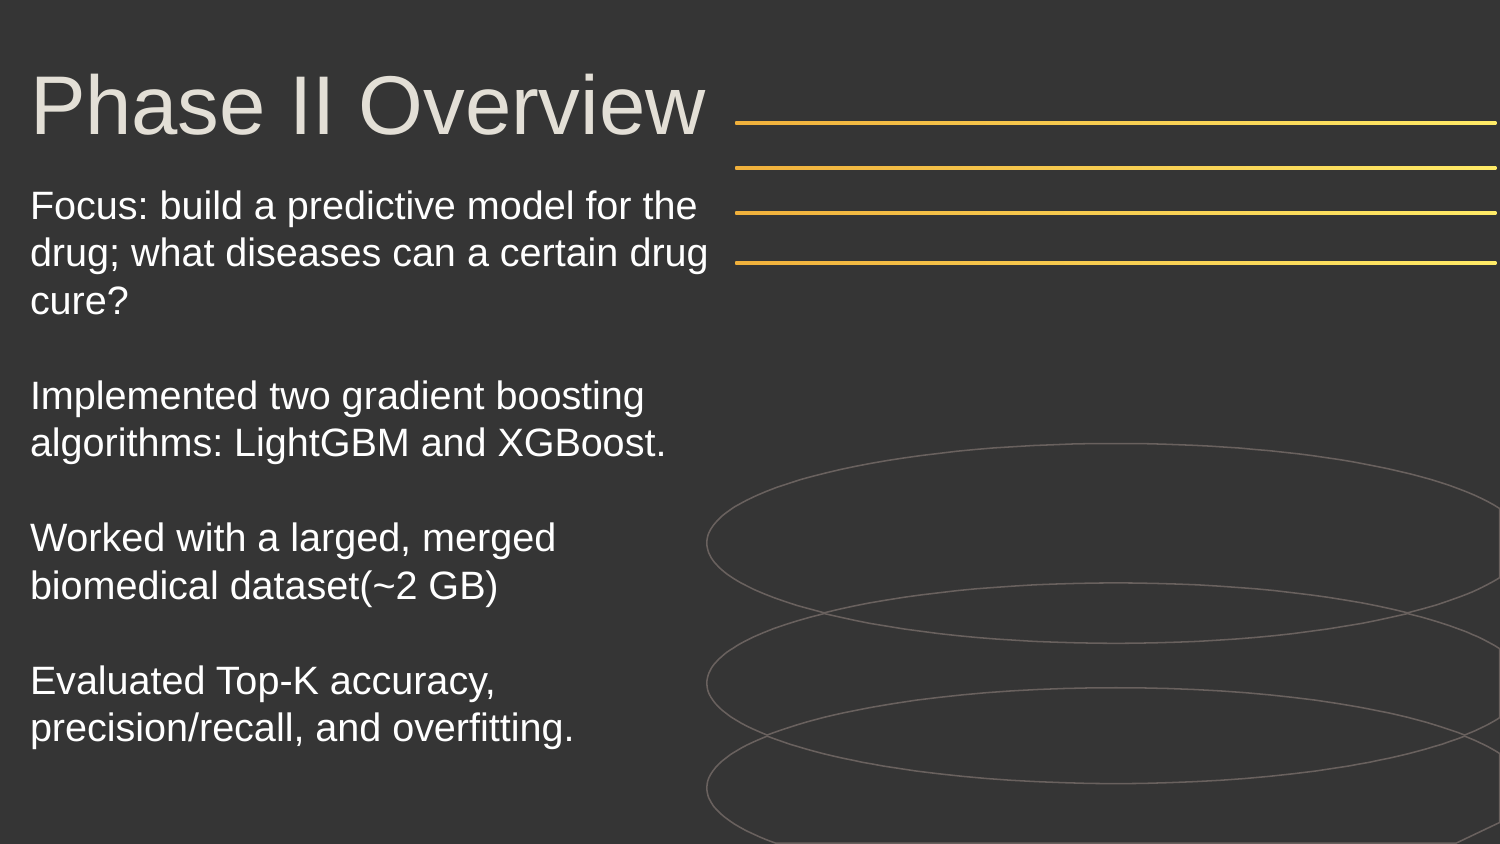

# Phase II Overview
Focus: build a predictive model for the drug; what diseases can a certain drug cure?

Implemented two gradient boosting algorithms: LightGBM and XGBoost.

Worked with a larged, merged biomedical dataset(~2 GB)

Evaluated Top-K accuracy, precision/recall, and overfitting.